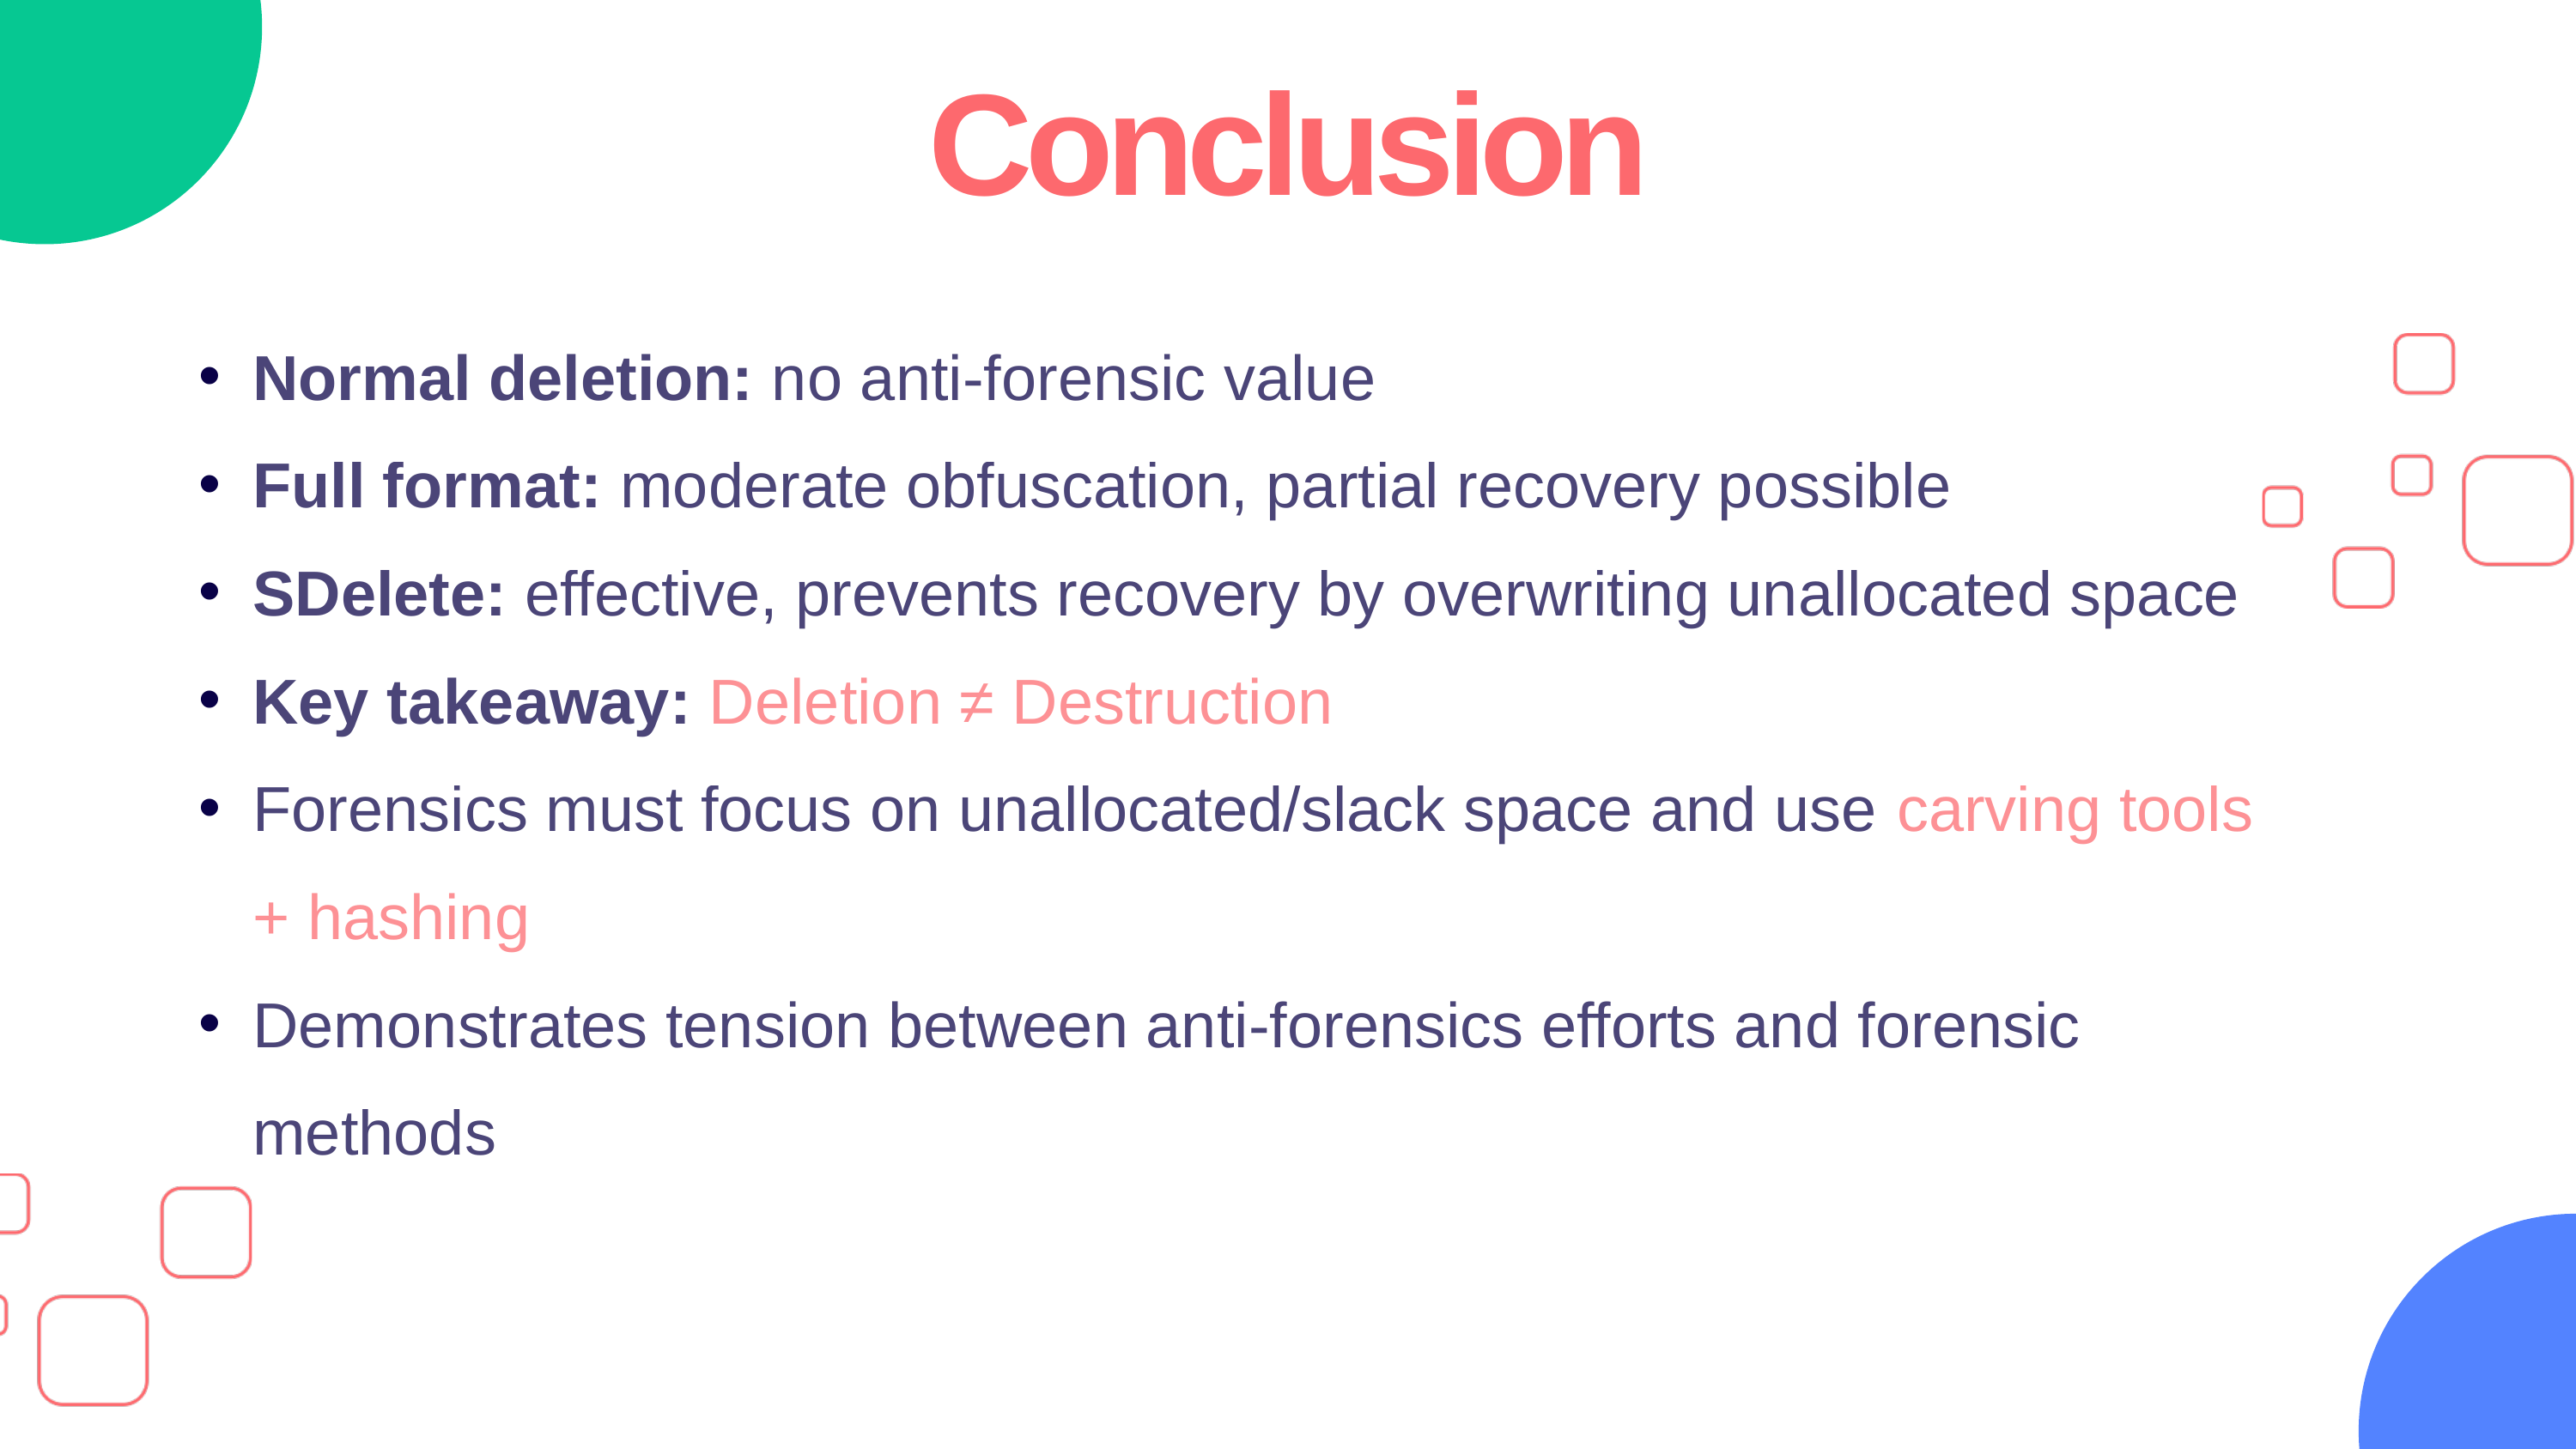

Conclusion
Normal deletion: no anti-forensic value​
Full format: moderate obfuscation, partial recovery possible​
SDelete: effective, prevents recovery by overwriting unallocated space​
Key takeaway: Deletion ≠ Destruction​
Forensics must focus on unallocated/slack space and use carving tools + hashing​
Demonstrates tension between anti-forensics efforts and forensic methods​